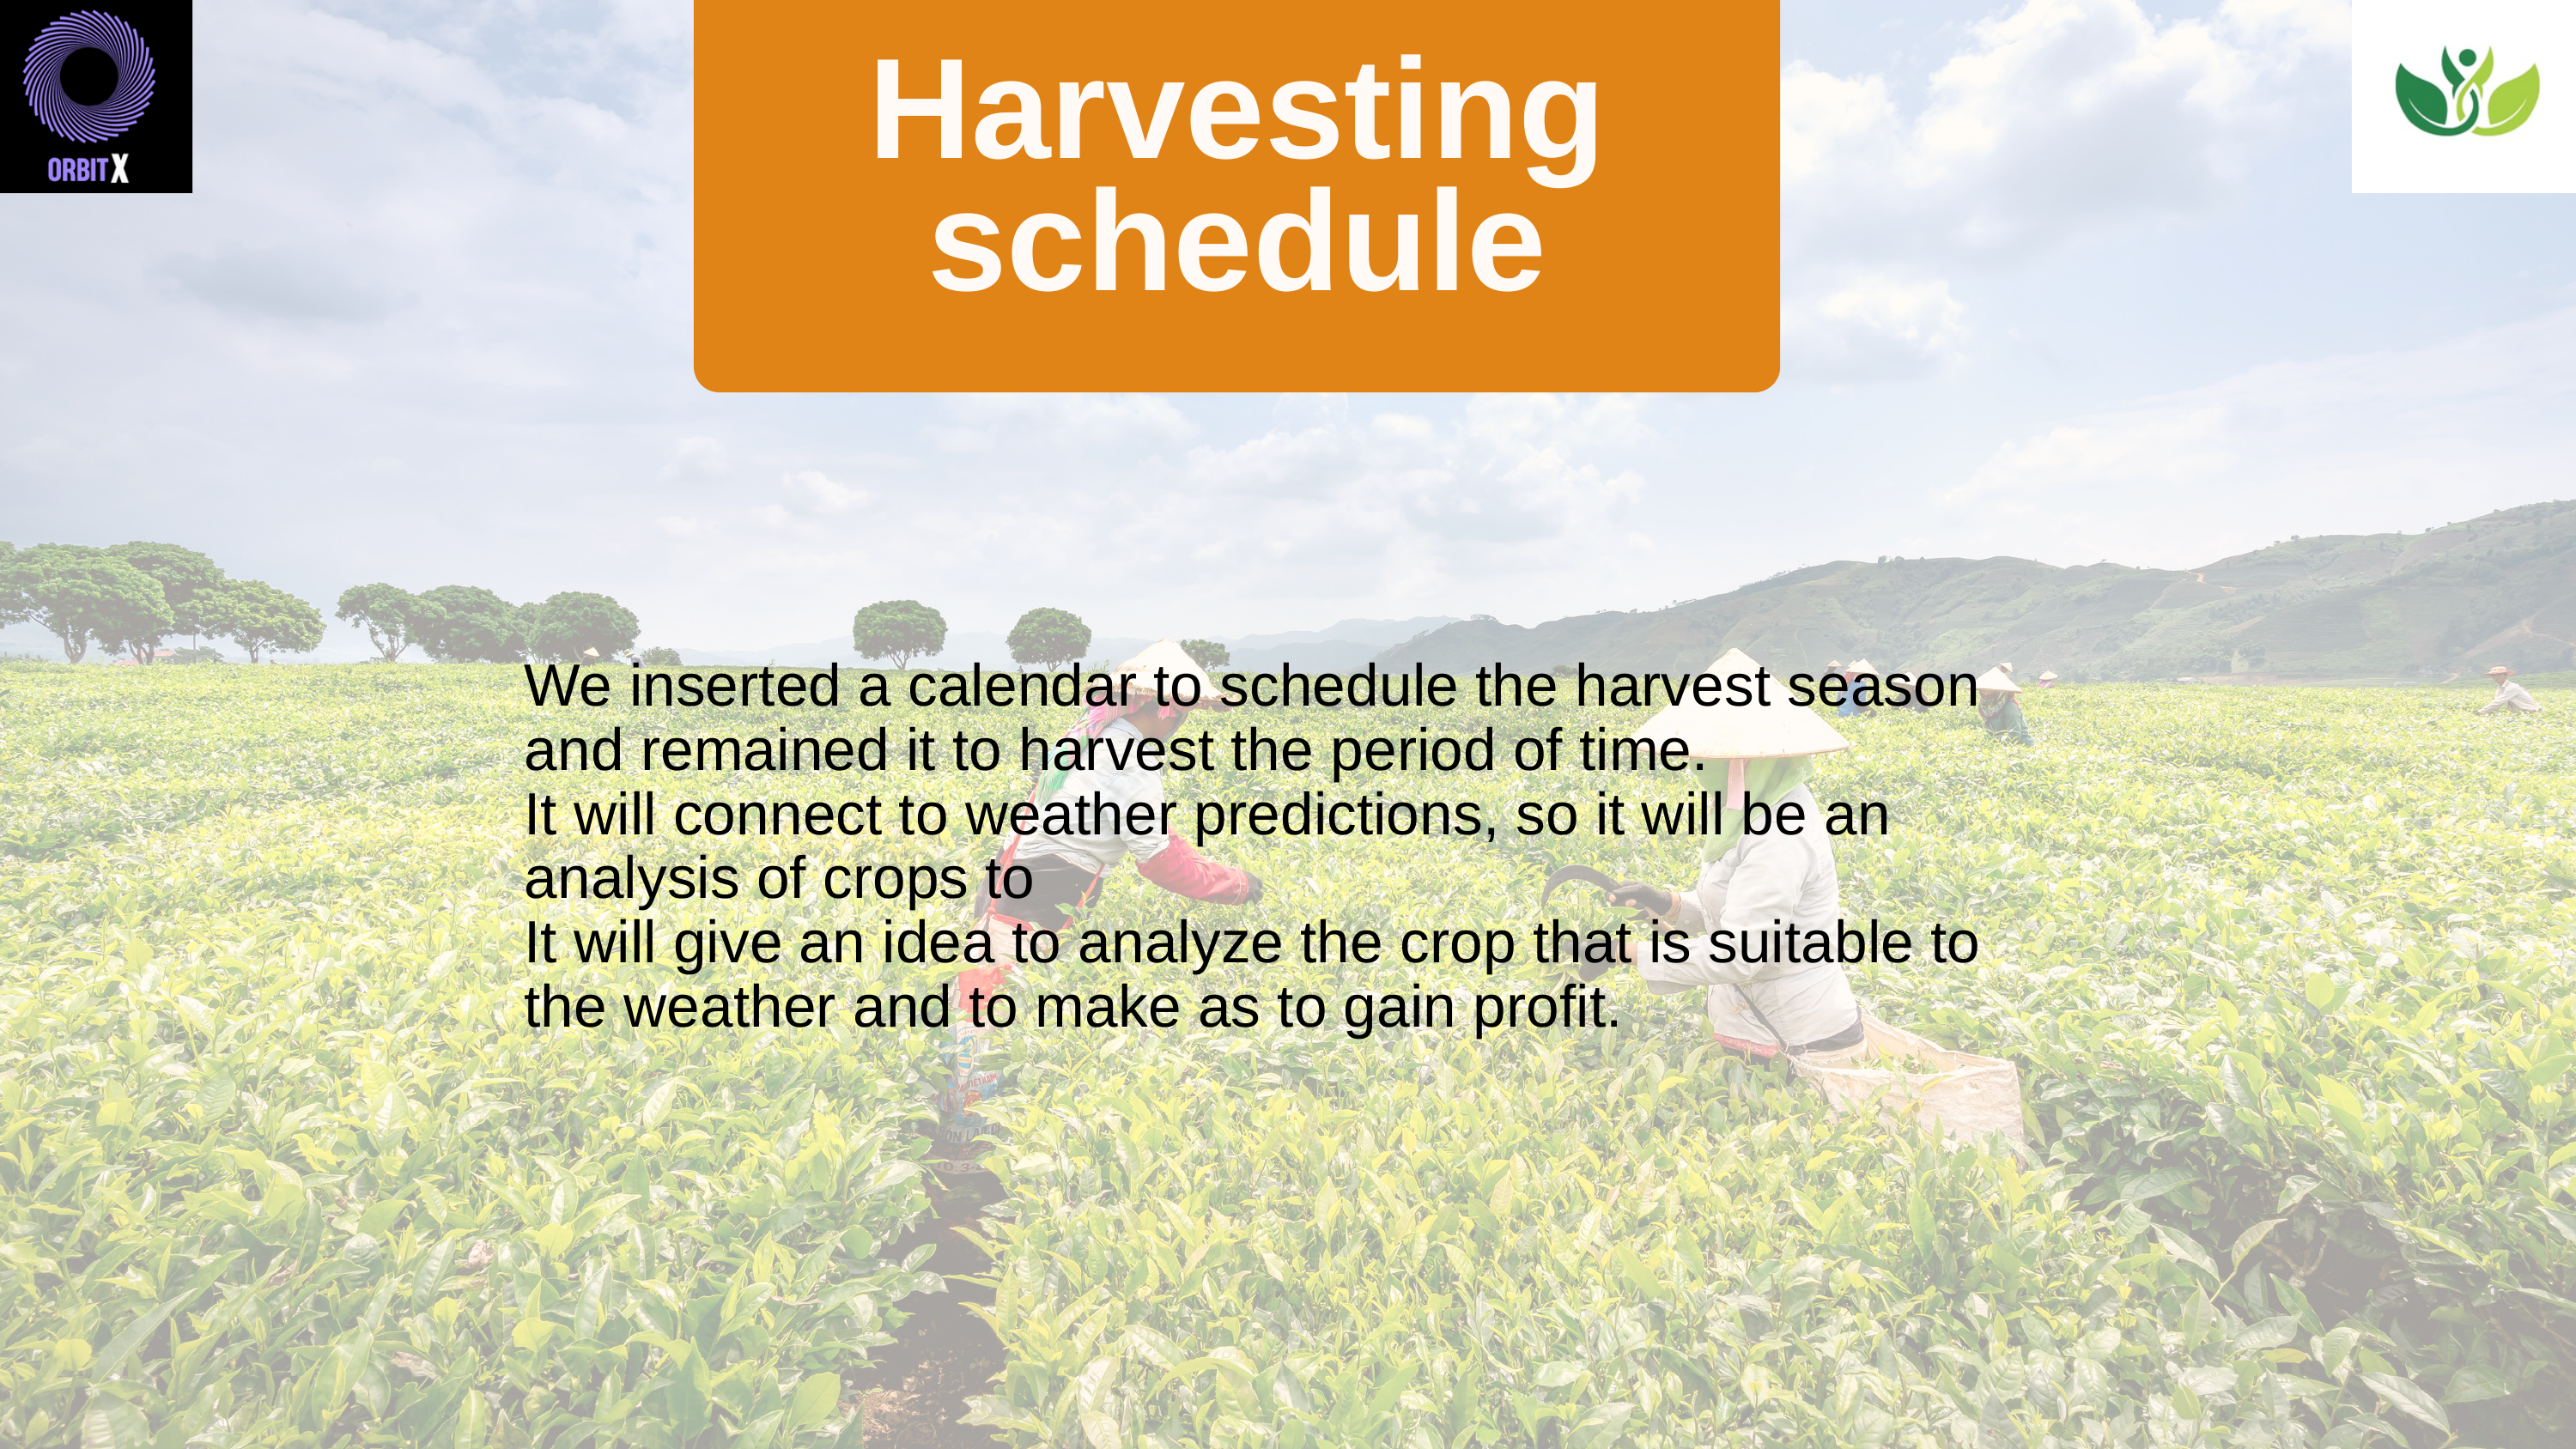

Harvesting schedule
We inserted a calendar to schedule the harvest season and remained it to harvest the period of time.
It will connect to weather predictions, so it will be an analysis of crops to
It will give an idea to analyze the crop that is suitable to the weather and to make as to gain profit.